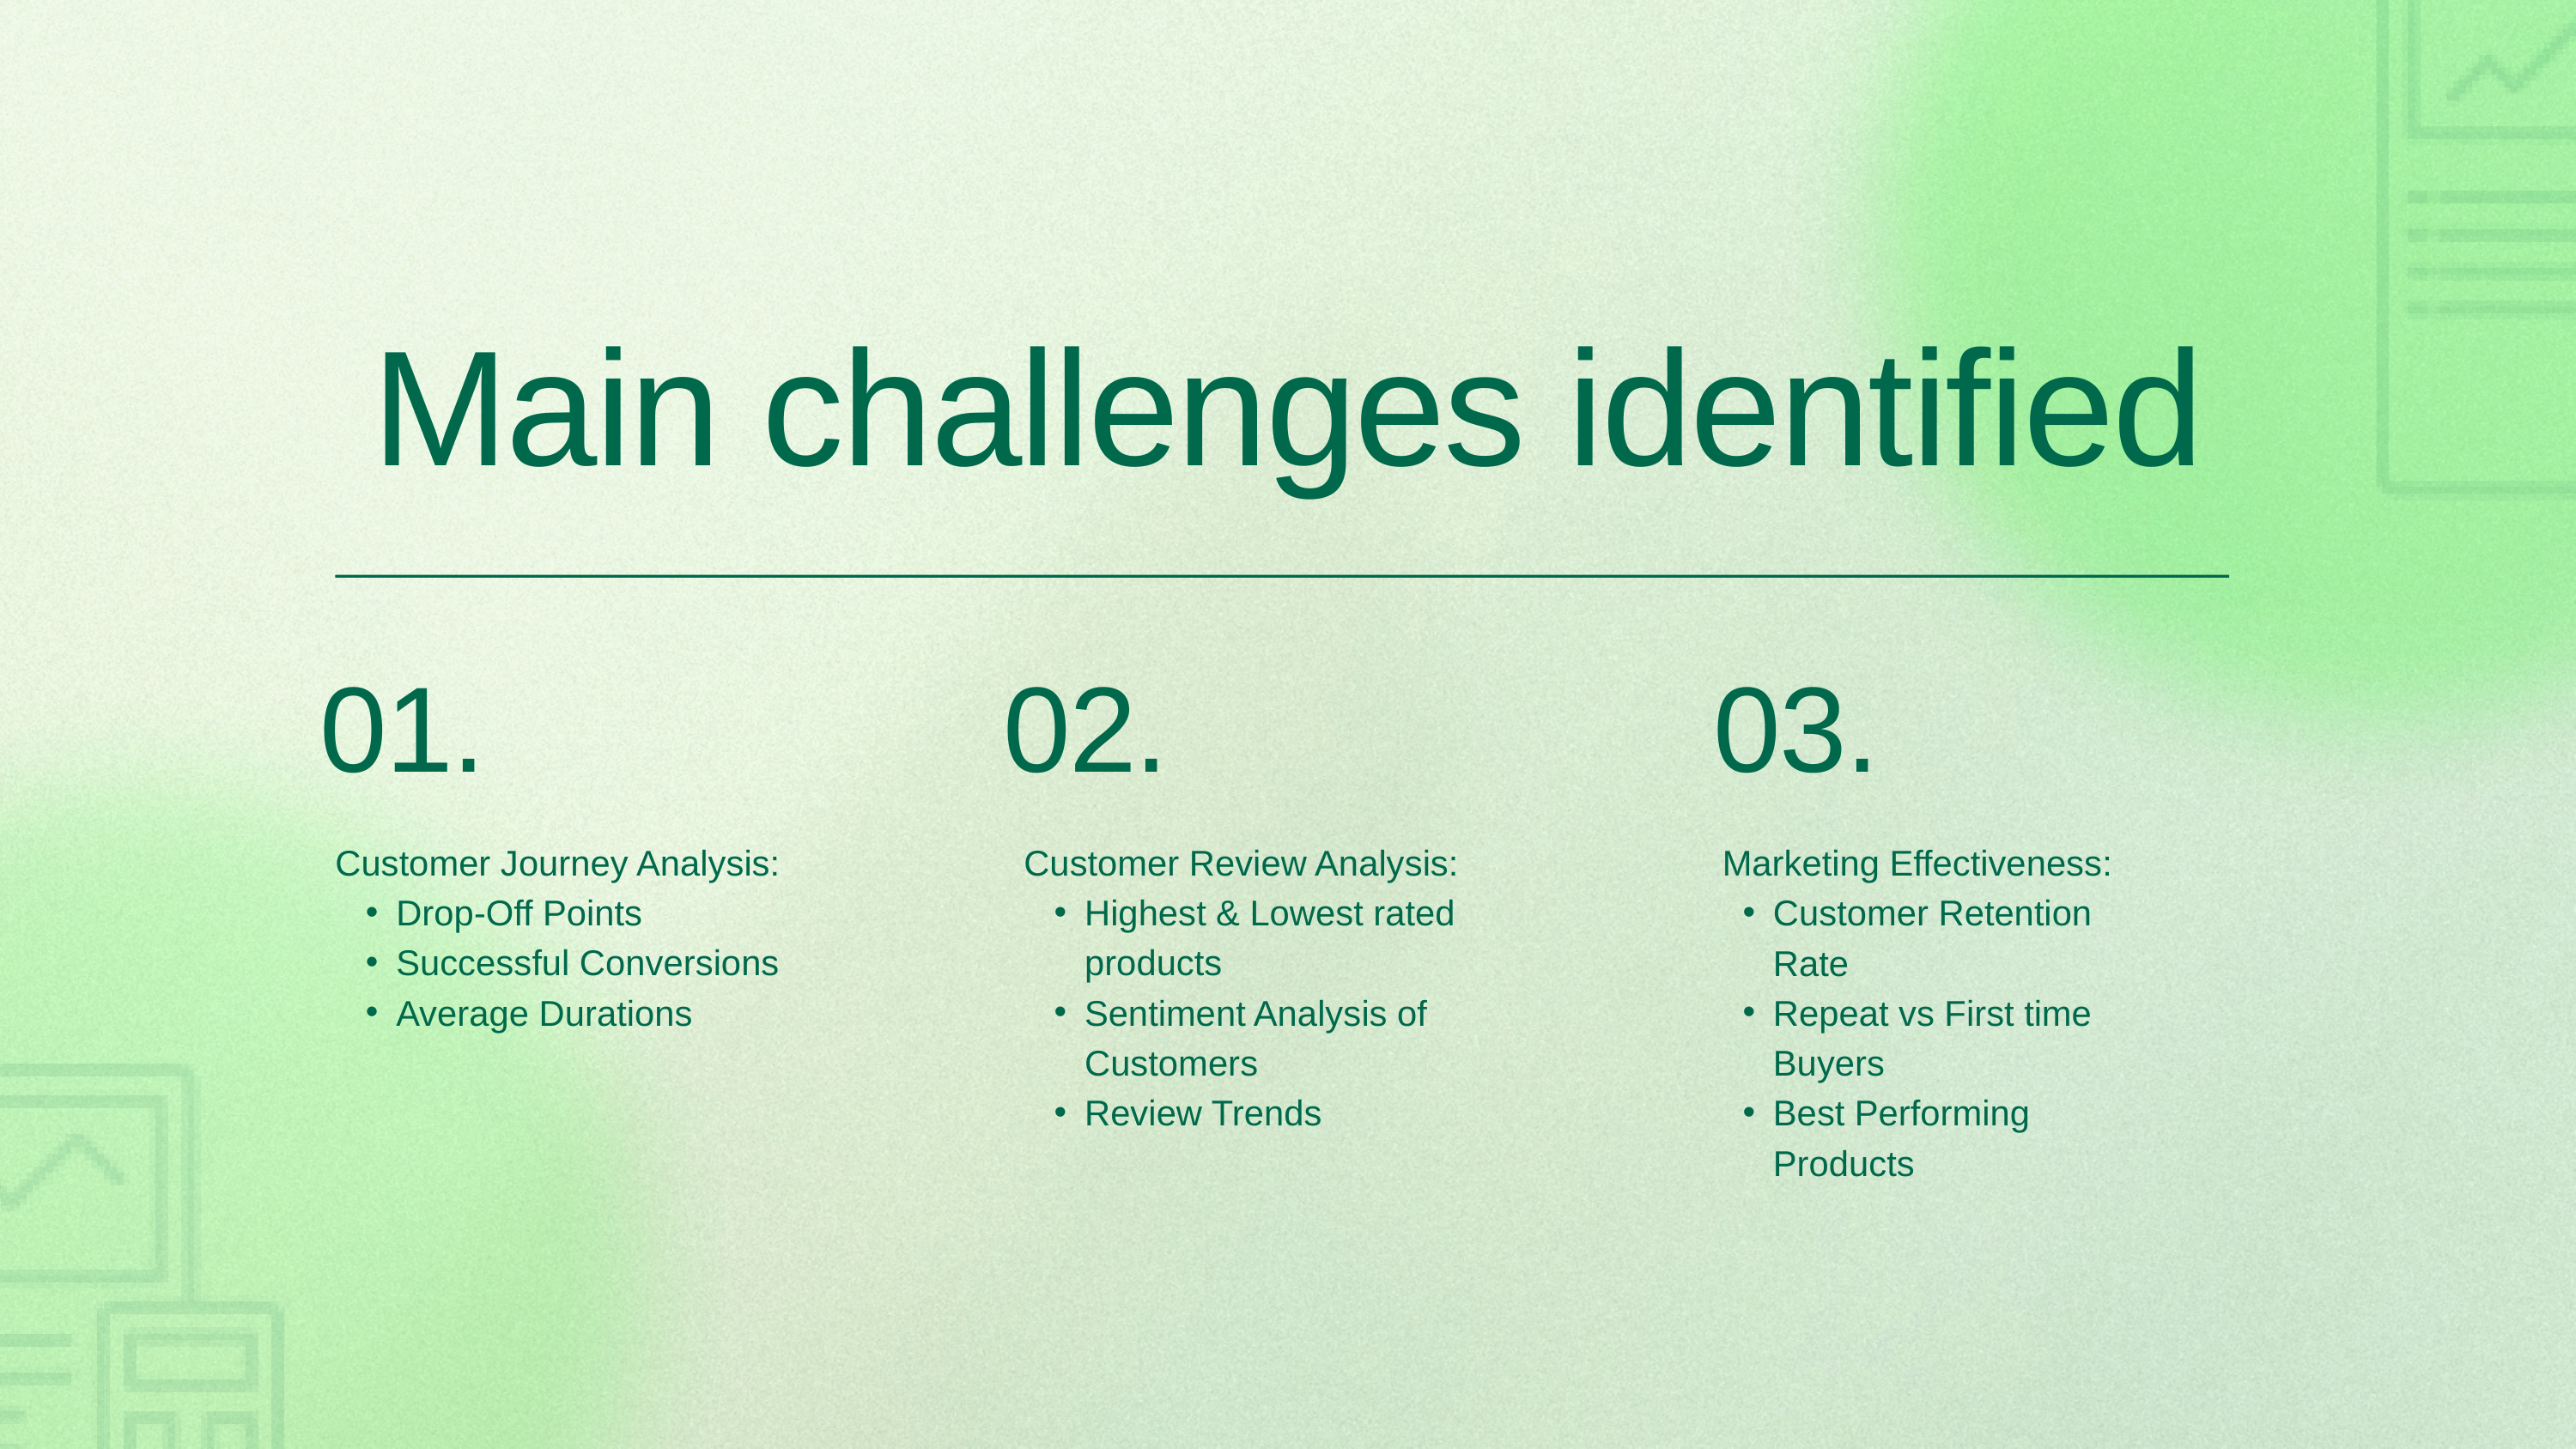

Main challenges identified

01.
02.
03.

Customer Journey Analysis:
Drop-Off Points
Successful Conversions
Average Durations
Customer Review Analysis:
Highest & Lowest rated products
Sentiment Analysis of Customers
Review Trends
 Marketing Effectiveness:
Customer Retention Rate
Repeat vs First time Buyers
Best Performing Products